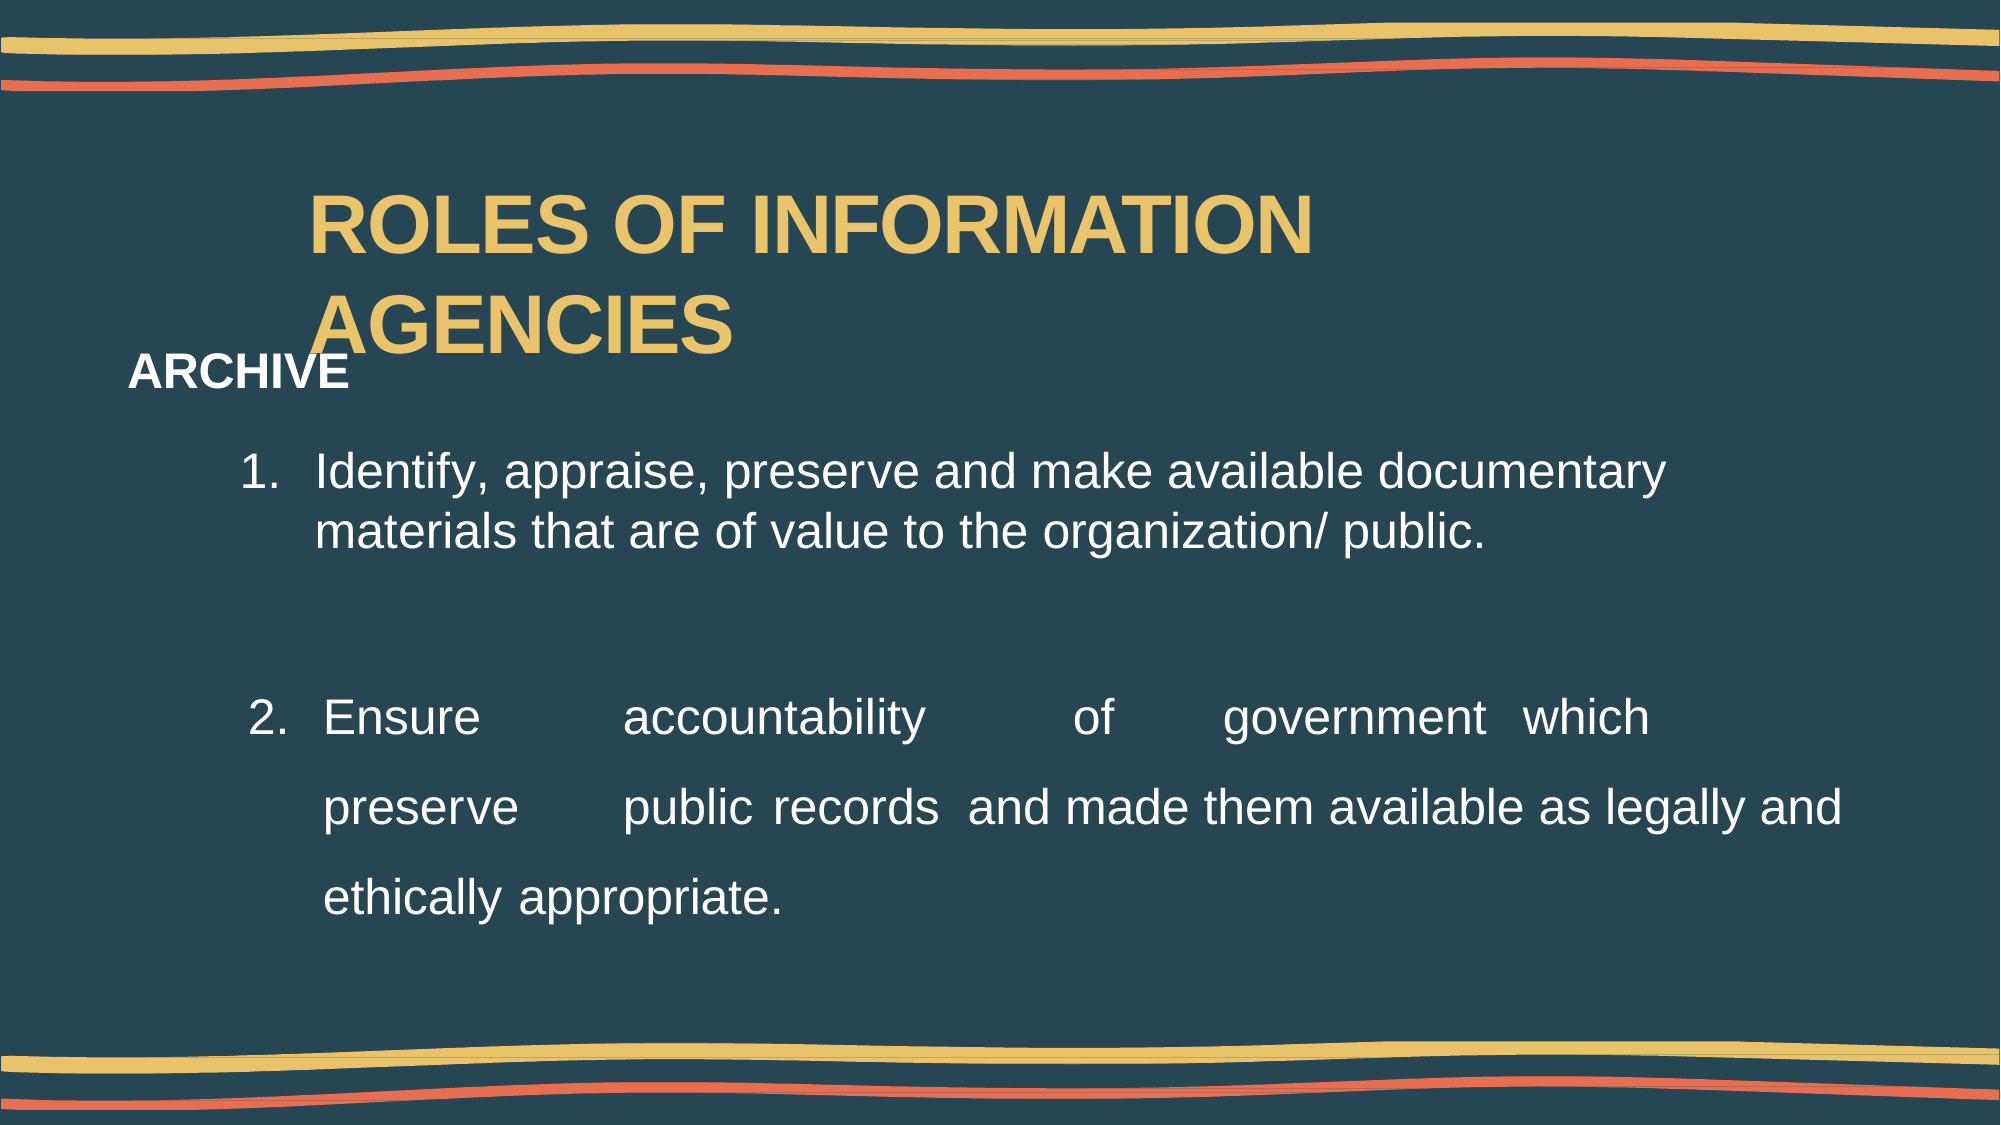

# ROLES OF INFORMATION AGENCIES
ARCHIVE
Identify, appraise, preserve and make available documentary materials that are of value to the organization/ public.
2.	Ensure	accountability	of	government	which	preserve	public	records  and made them available as legally and ethically appropriate.